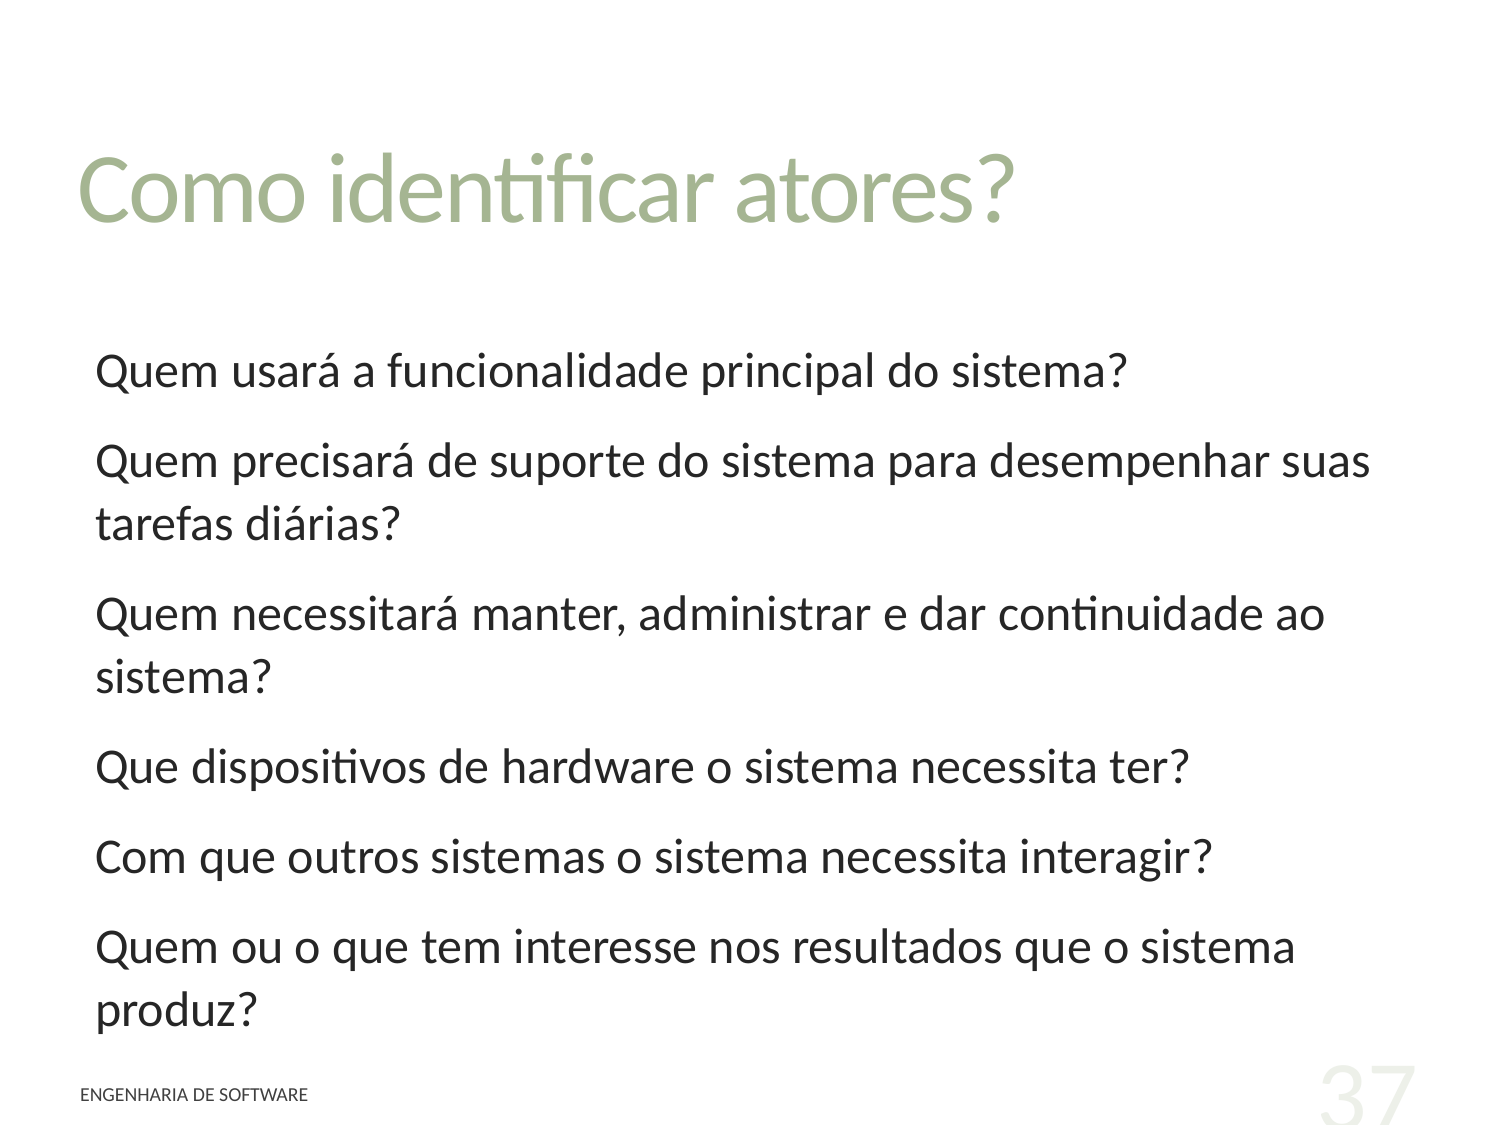

# Como identificar atores?
Quem usará a funcionalidade principal do sistema?
Quem precisará de suporte do sistema para desempenhar suas tarefas diárias?
Quem necessitará manter, administrar e dar continuidade ao sistema?
Que dispositivos de hardware o sistema necessita ter?
Com que outros sistemas o sistema necessita interagir?
Quem ou o que tem interesse nos resultados que o sistema produz?
37
Engenharia de Software